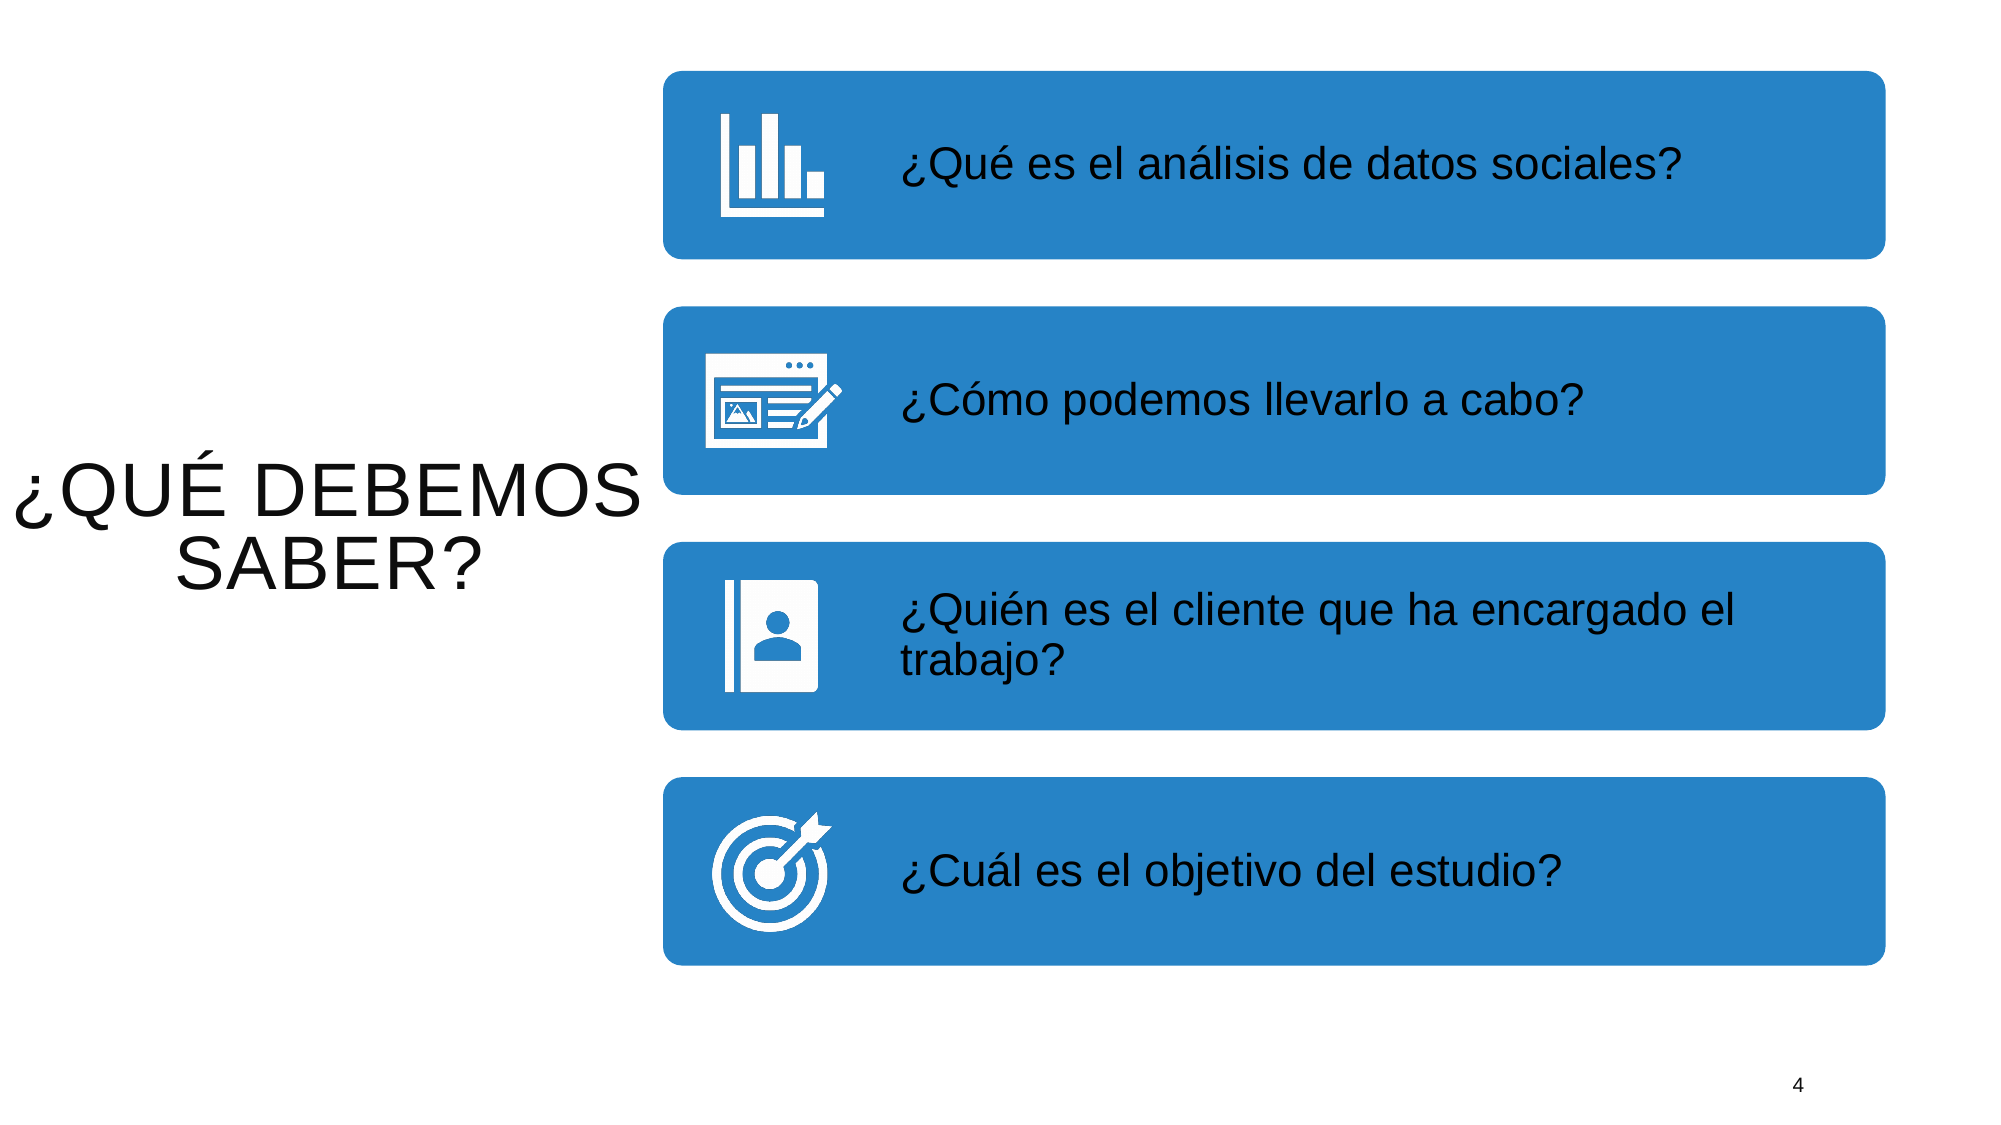

¿Qué es el análisis de datos sociales?
¿Cómo podemos llevarlo a cabo?
¿Quién es el cliente que ha encargado el trabajo?
¿Cuál es el objetivo del estudio?

# ¿Qué debemos saber?
4